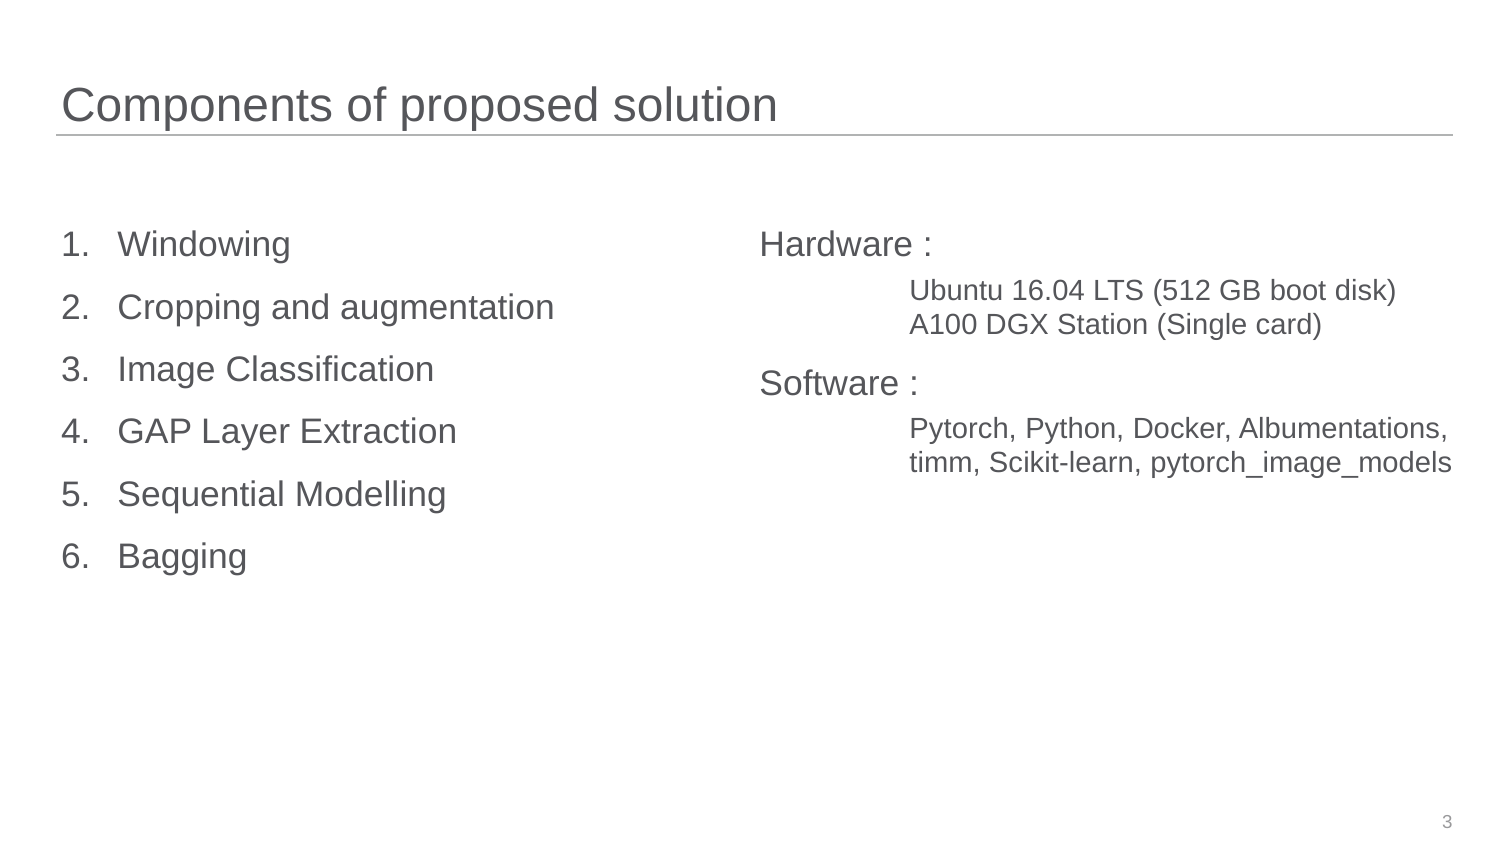

# Components of proposed solution

Windowing
Cropping and augmentation
Image Classification
GAP Layer Extraction
Sequential Modelling
Bagging

Hardware :
	Ubuntu 16.04 LTS (512 GB boot disk)
	A100 DGX Station (Single card)
Software :
	Pytorch, Python, Docker, Albumentations, 	timm, Scikit-learn, pytorch_image_models
3